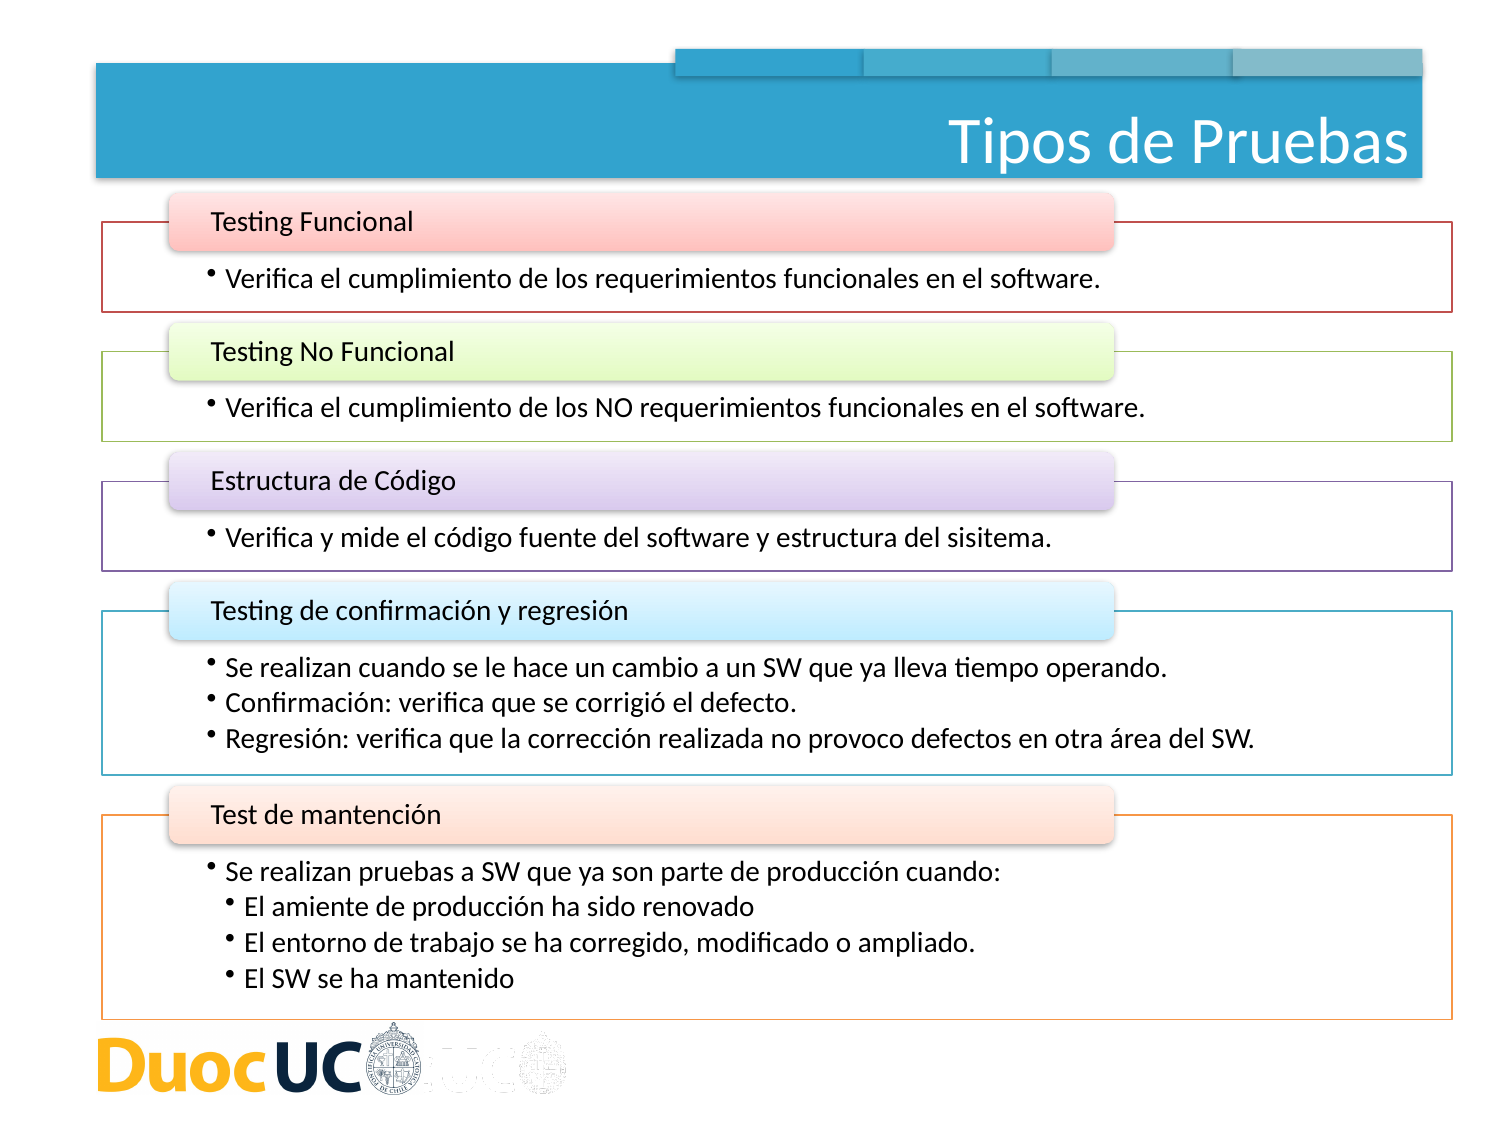

Tipos de Pruebas
Verifica el cumplimiento de los requerimientos funcionales en el software.
Testing Funcional
Verifica el cumplimiento de los NO requerimientos funcionales en el software.
Testing No Funcional
Verifica y mide el código fuente del software y estructura del sisitema.
Estructura de Código
Se realizan cuando se le hace un cambio a un SW que ya lleva tiempo operando.
Confirmación: verifica que se corrigió el defecto.
Regresión: verifica que la corrección realizada no provoco defectos en otra área del SW.
Testing de confirmación y regresión
Se realizan pruebas a SW que ya son parte de producción cuando:
El amiente de producción ha sido renovado
El entorno de trabajo se ha corregido, modificado o ampliado.
El SW se ha mantenido
Test de mantención